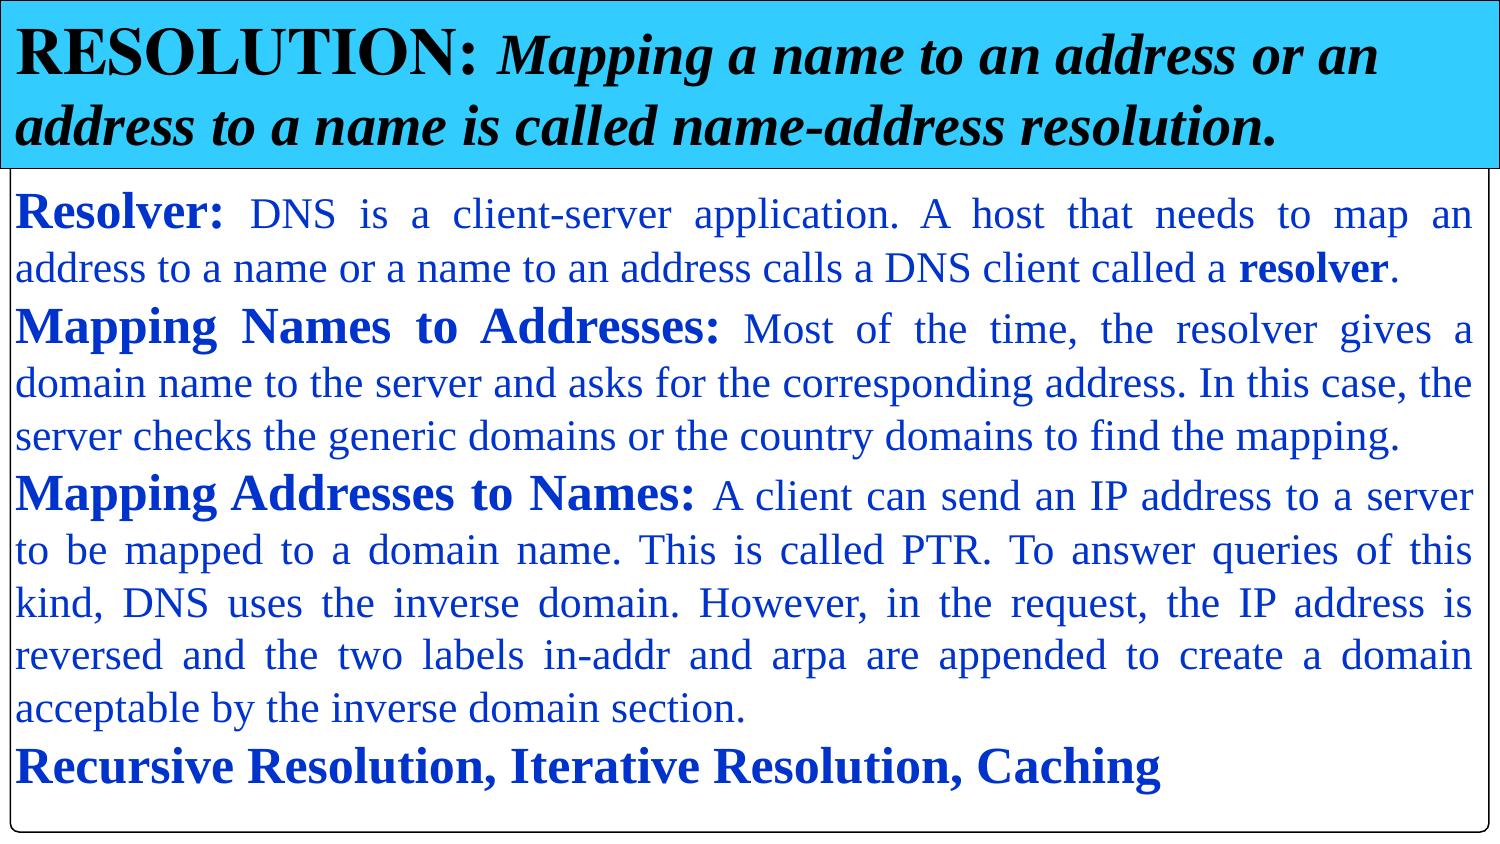

RESOLUTION: Mapping a name to an address or an address to a name is called name-address resolution.

Resolver: DNS is a client-server application. A host that needs to map an address to a name or a name to an address calls a DNS client called a resolver.
Mapping Names to Addresses: Most of the time, the resolver gives a domain name to the server and asks for the corresponding address. In this case, the server checks the generic domains or the country domains to find the mapping.
Mapping Addresses to Names: A client can send an IP address to a server to be mapped to a domain name. This is called PTR. To answer queries of this kind, DNS uses the inverse domain. However, in the request, the IP address is reversed and the two labels in-addr and arpa are appended to create a domain acceptable by the inverse domain section.
Recursive Resolution, Iterative Resolution, Caching
25.162